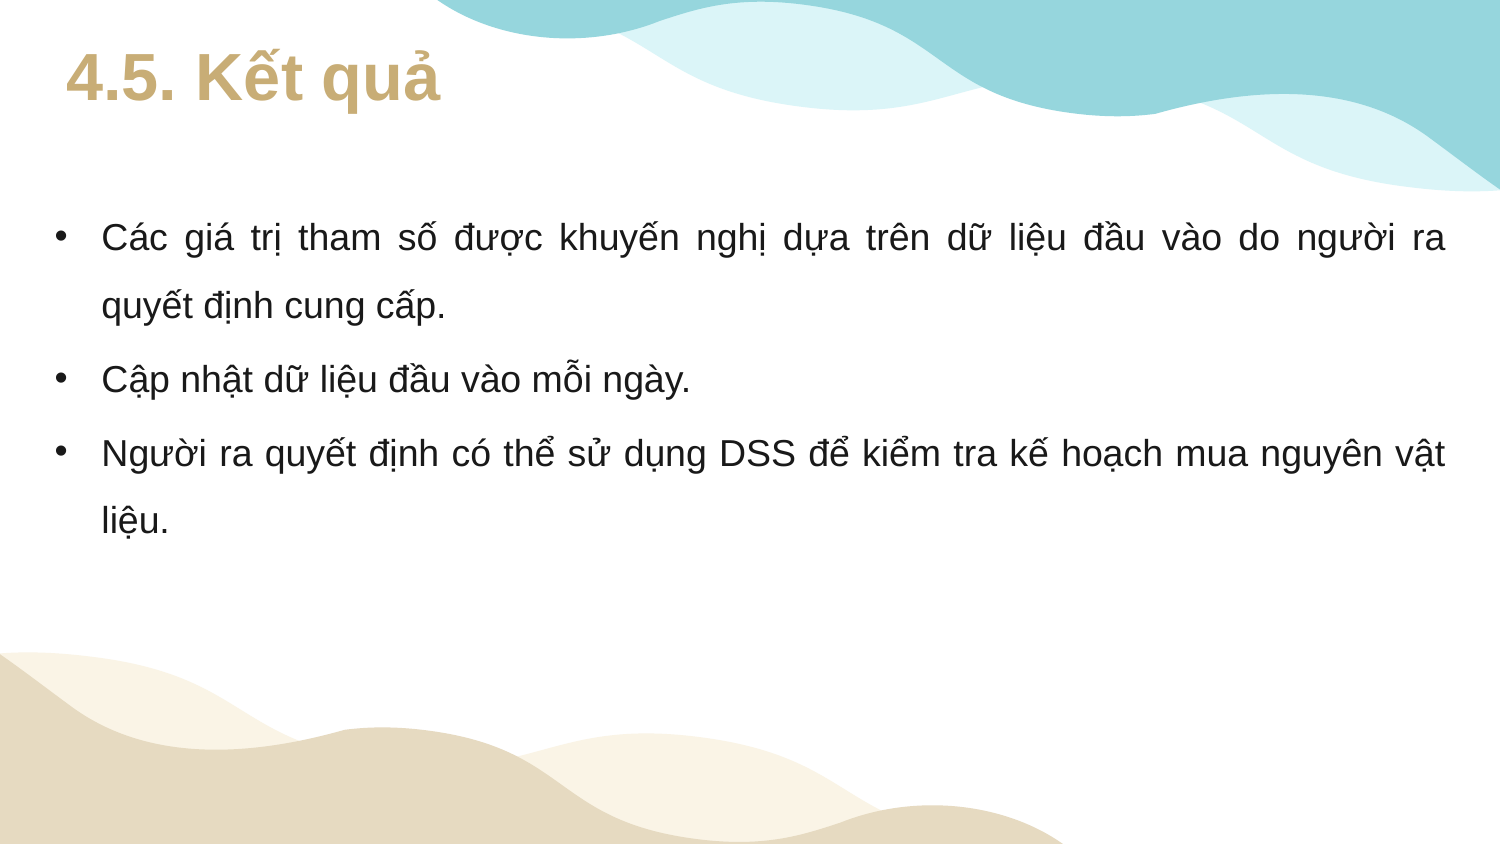

# 4.5. Kết quả
Các giá trị tham số được khuyến nghị dựa trên dữ liệu đầu vào do người ra quyết định cung cấp.
Cập nhật dữ liệu đầu vào mỗi ngày.
Người ra quyết định có thể sử dụng DSS để kiểm tra kế hoạch mua nguyên vật liệu.